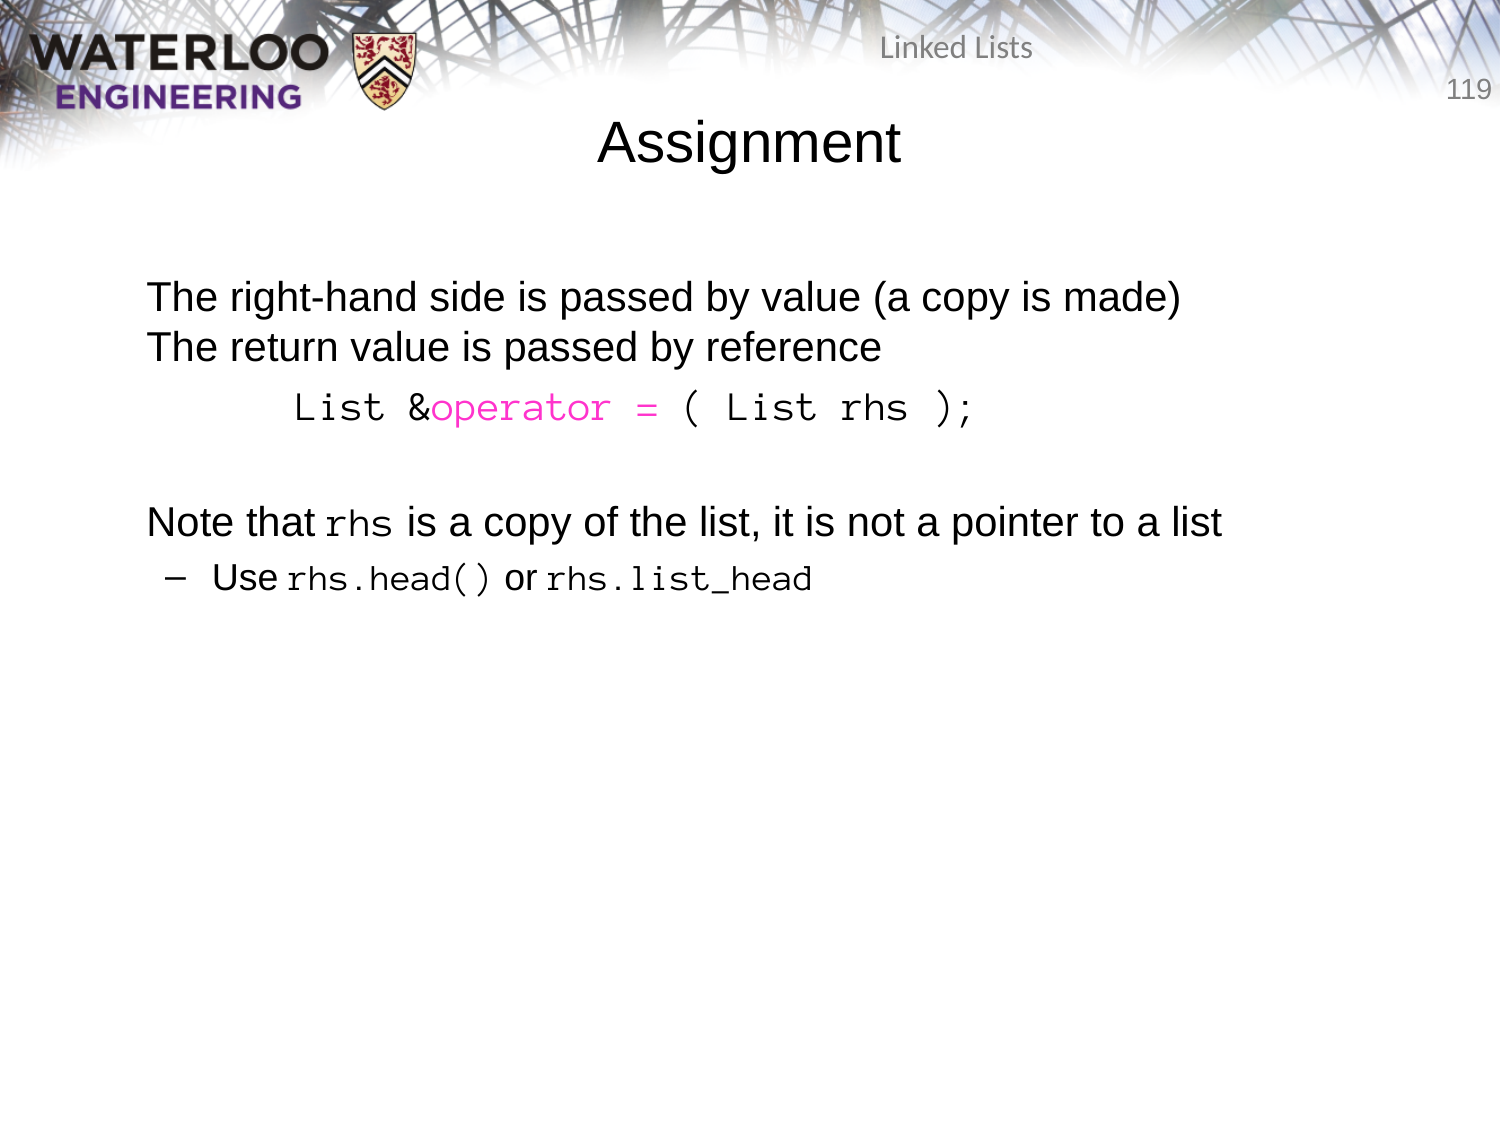

# Assignment
	The right-hand side is passed by value (a copy is made)
The return value is passed by reference
		List &operator = ( List rhs );

	Note that rhs is a copy of the list, it is not a pointer to a list
Use rhs.head() or rhs.list_head